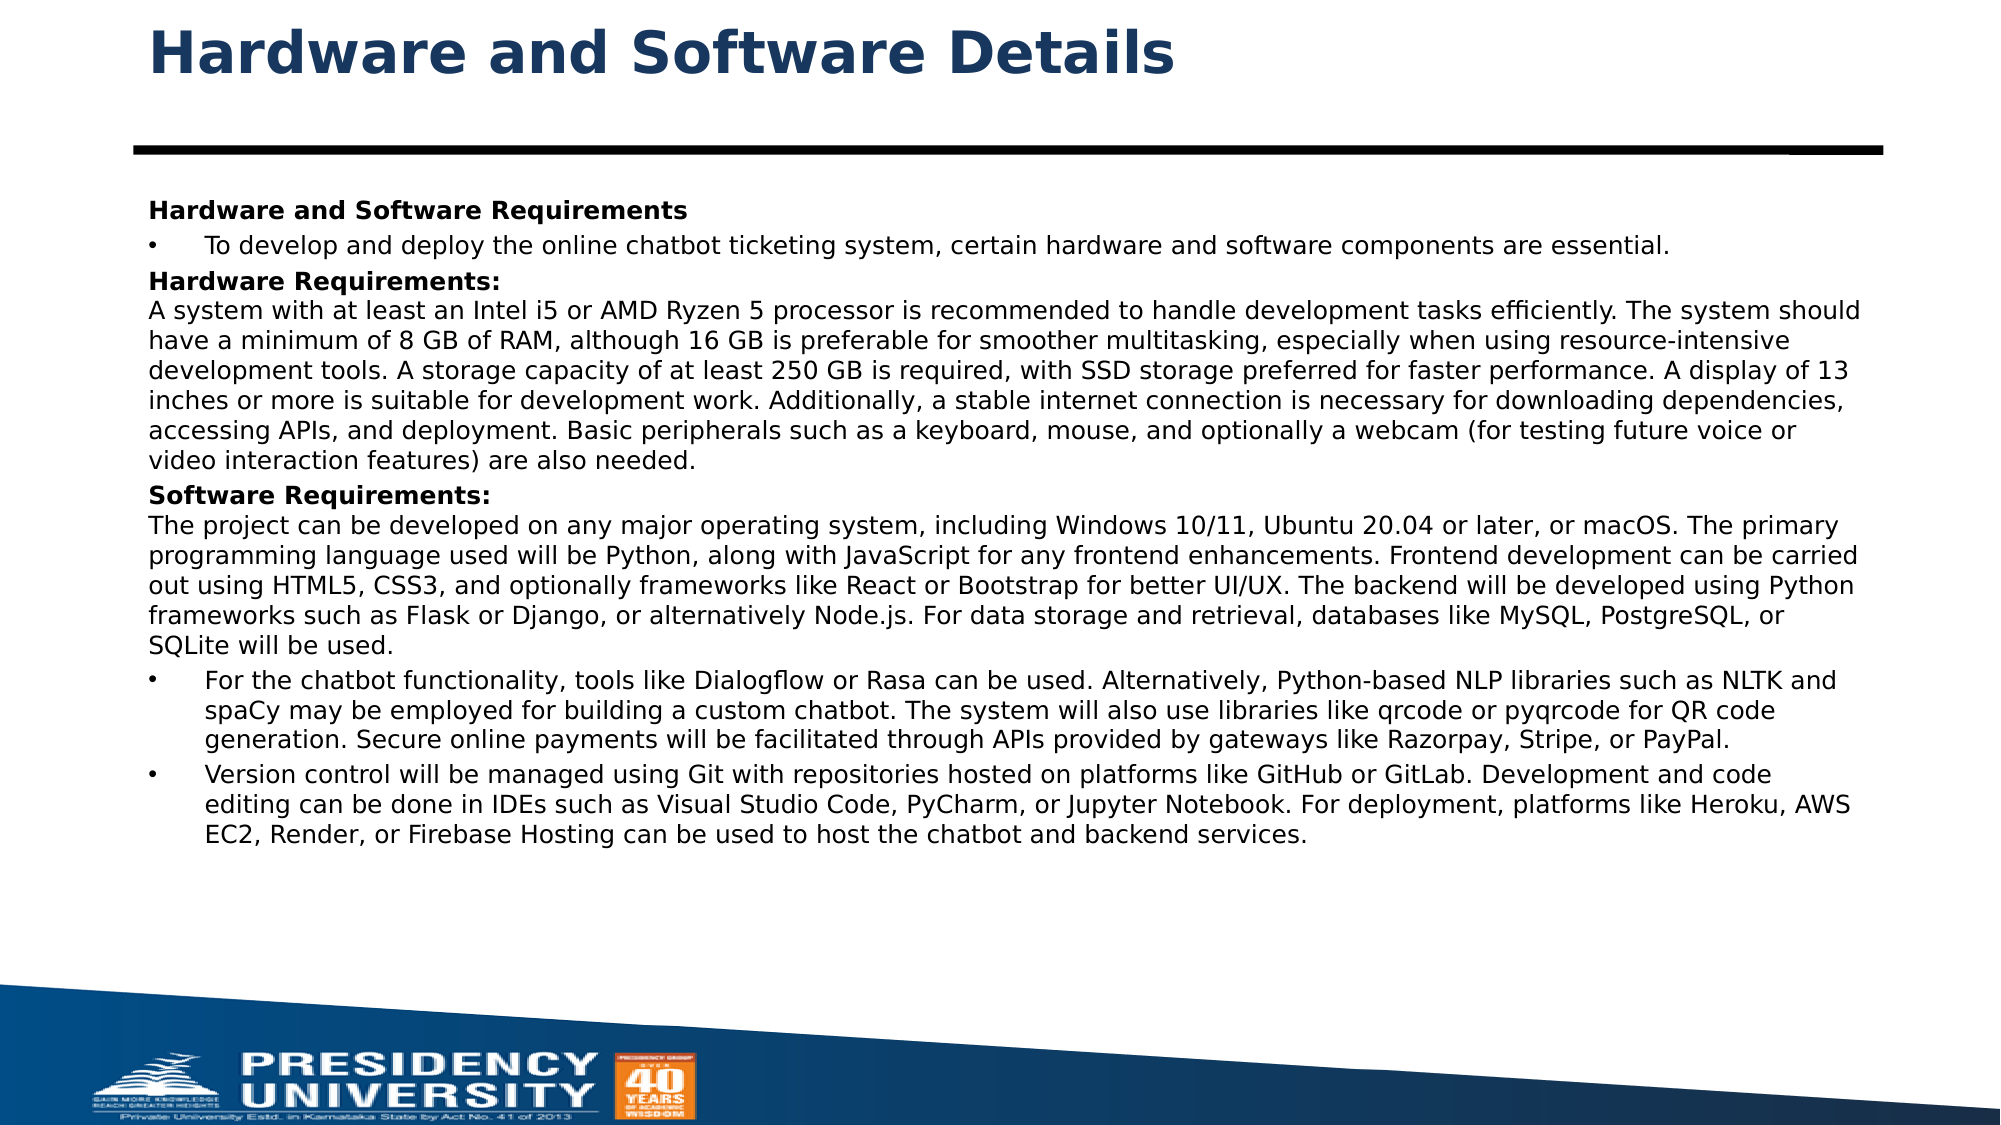

# Hardware and Software Details
Hardware and Software Requirements
To develop and deploy the online chatbot ticketing system, certain hardware and software components are essential.
Hardware Requirements:
A system with at least an Intel i5 or AMD Ryzen 5 processor is recommended to handle development tasks efficiently. The system should have a minimum of 8 GB of RAM, although 16 GB is preferable for smoother multitasking, especially when using resource-intensive development tools. A storage capacity of at least 250 GB is required, with SSD storage preferred for faster performance. A display of 13 inches or more is suitable for development work. Additionally, a stable internet connection is necessary for downloading dependencies, accessing APIs, and deployment. Basic peripherals such as a keyboard, mouse, and optionally a webcam (for testing future voice or video interaction features) are also needed.
Software Requirements:
The project can be developed on any major operating system, including Windows 10/11, Ubuntu 20.04 or later, or macOS. The primary programming language used will be Python, along with JavaScript for any frontend enhancements. Frontend development can be carried out using HTML5, CSS3, and optionally frameworks like React or Bootstrap for better UI/UX. The backend will be developed using Python frameworks such as Flask or Django, or alternatively Node.js. For data storage and retrieval, databases like MySQL, PostgreSQL, or SQLite will be used.
For the chatbot functionality, tools like Dialogflow or Rasa can be used. Alternatively, Python-based NLP libraries such as NLTK and spaCy may be employed for building a custom chatbot. The system will also use libraries like qrcode or pyqrcode for QR code generation. Secure online payments will be facilitated through APIs provided by gateways like Razorpay, Stripe, or PayPal.
Version control will be managed using Git with repositories hosted on platforms like GitHub or GitLab. Development and code editing can be done in IDEs such as Visual Studio Code, PyCharm, or Jupyter Notebook. For deployment, platforms like Heroku, AWS EC2, Render, or Firebase Hosting can be used to host the chatbot and backend services.